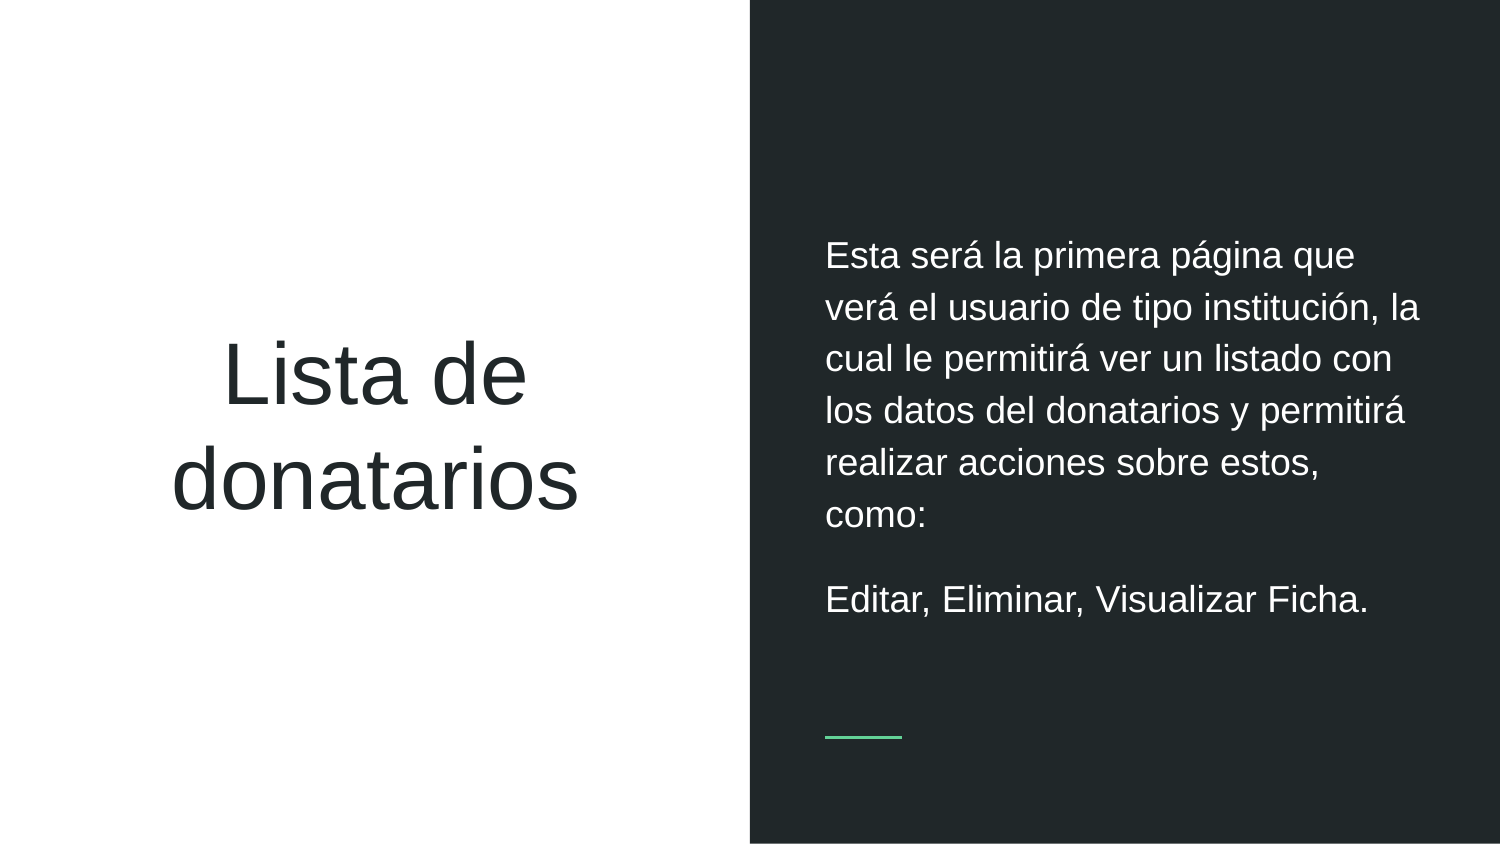

Esta será la primera página que verá el usuario de tipo institución, la cual le permitirá ver un listado con los datos del donatarios y permitirá realizar acciones sobre estos, como:
Editar, Eliminar, Visualizar Ficha.
# Lista de donatarios